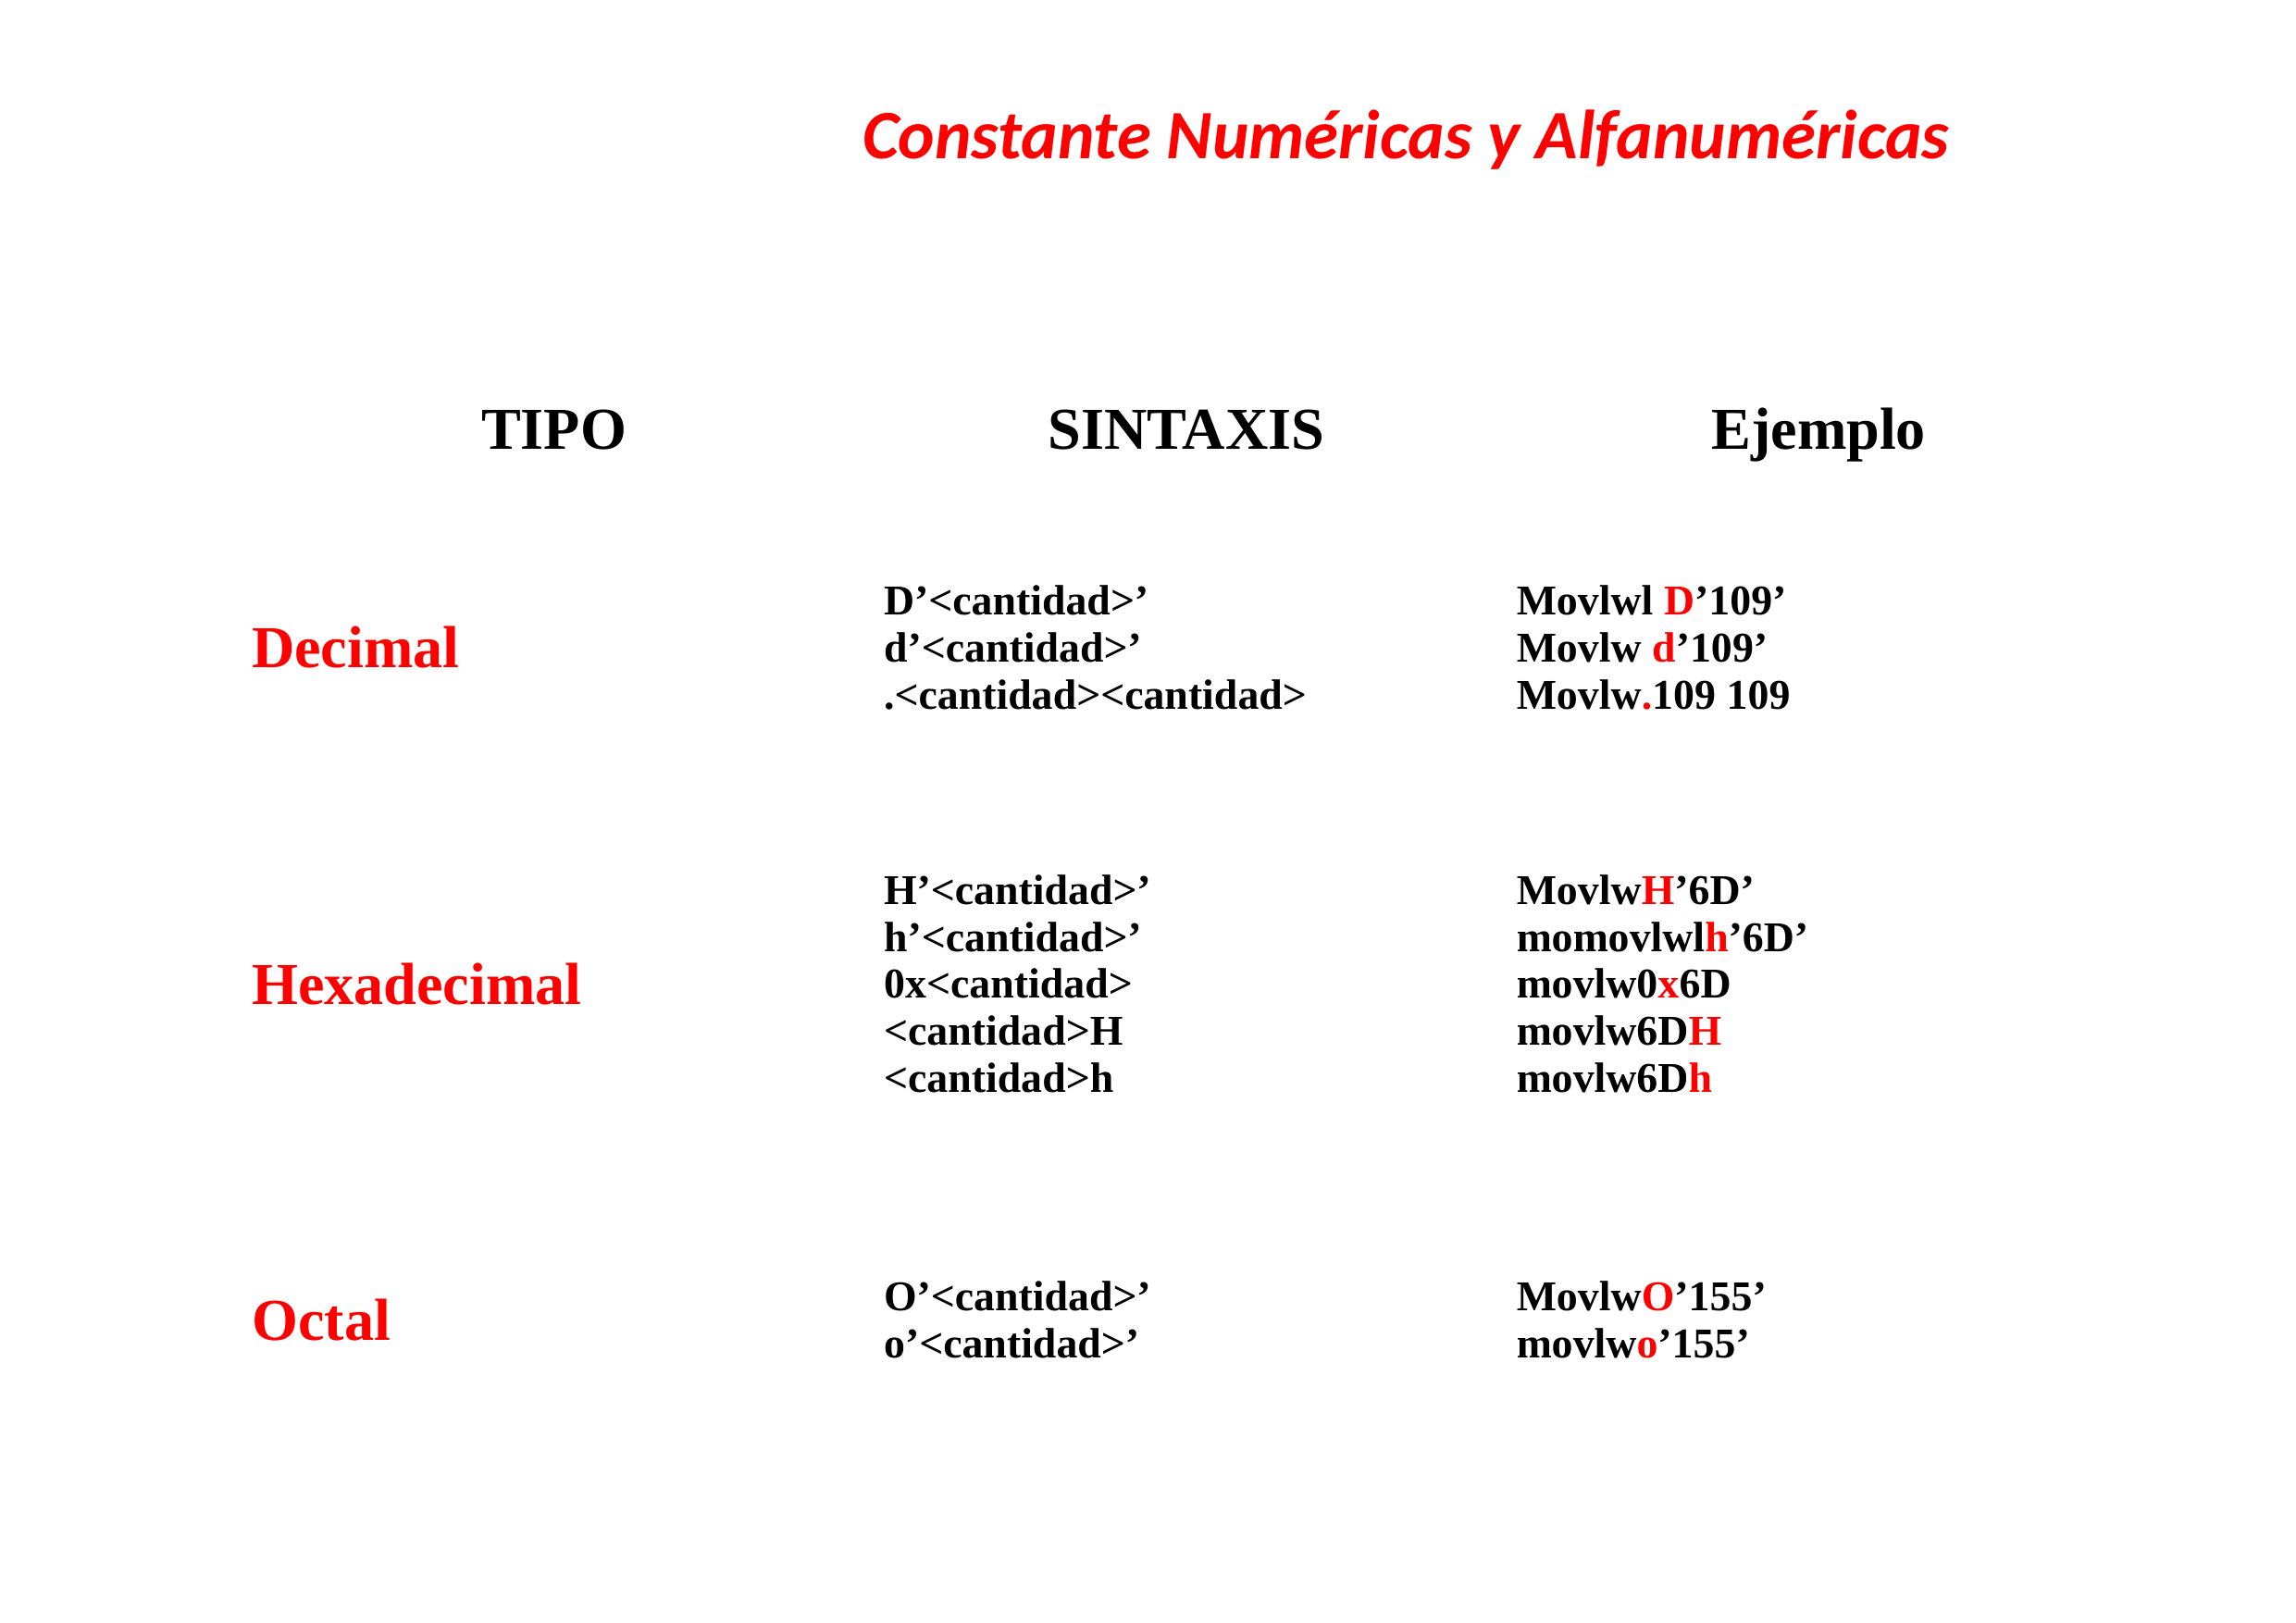

Constante Numéricas y Alfanuméricas

| TIPO | SINTAXIS | Ejemplo |
| --- | --- | --- |
| Decimal | D’<cantidad>’ d’<cantidad>’ .<cantidad><cantidad> | Movlwl D’109’ Movlw d’109’ Movlw.109 109 |
| Hexadecimal | H’<cantidad>’ h’<cantidad>’ 0x<cantidad> <cantidad>H <cantidad>h | MovlwH’6D’ momovlwlh’6D’ movlw0x6D movlw6DH movlw6Dh |
| Octal | O’<cantidad>’ o’<cantidad>’ | MovlwO’155’ movlwo’155’ |